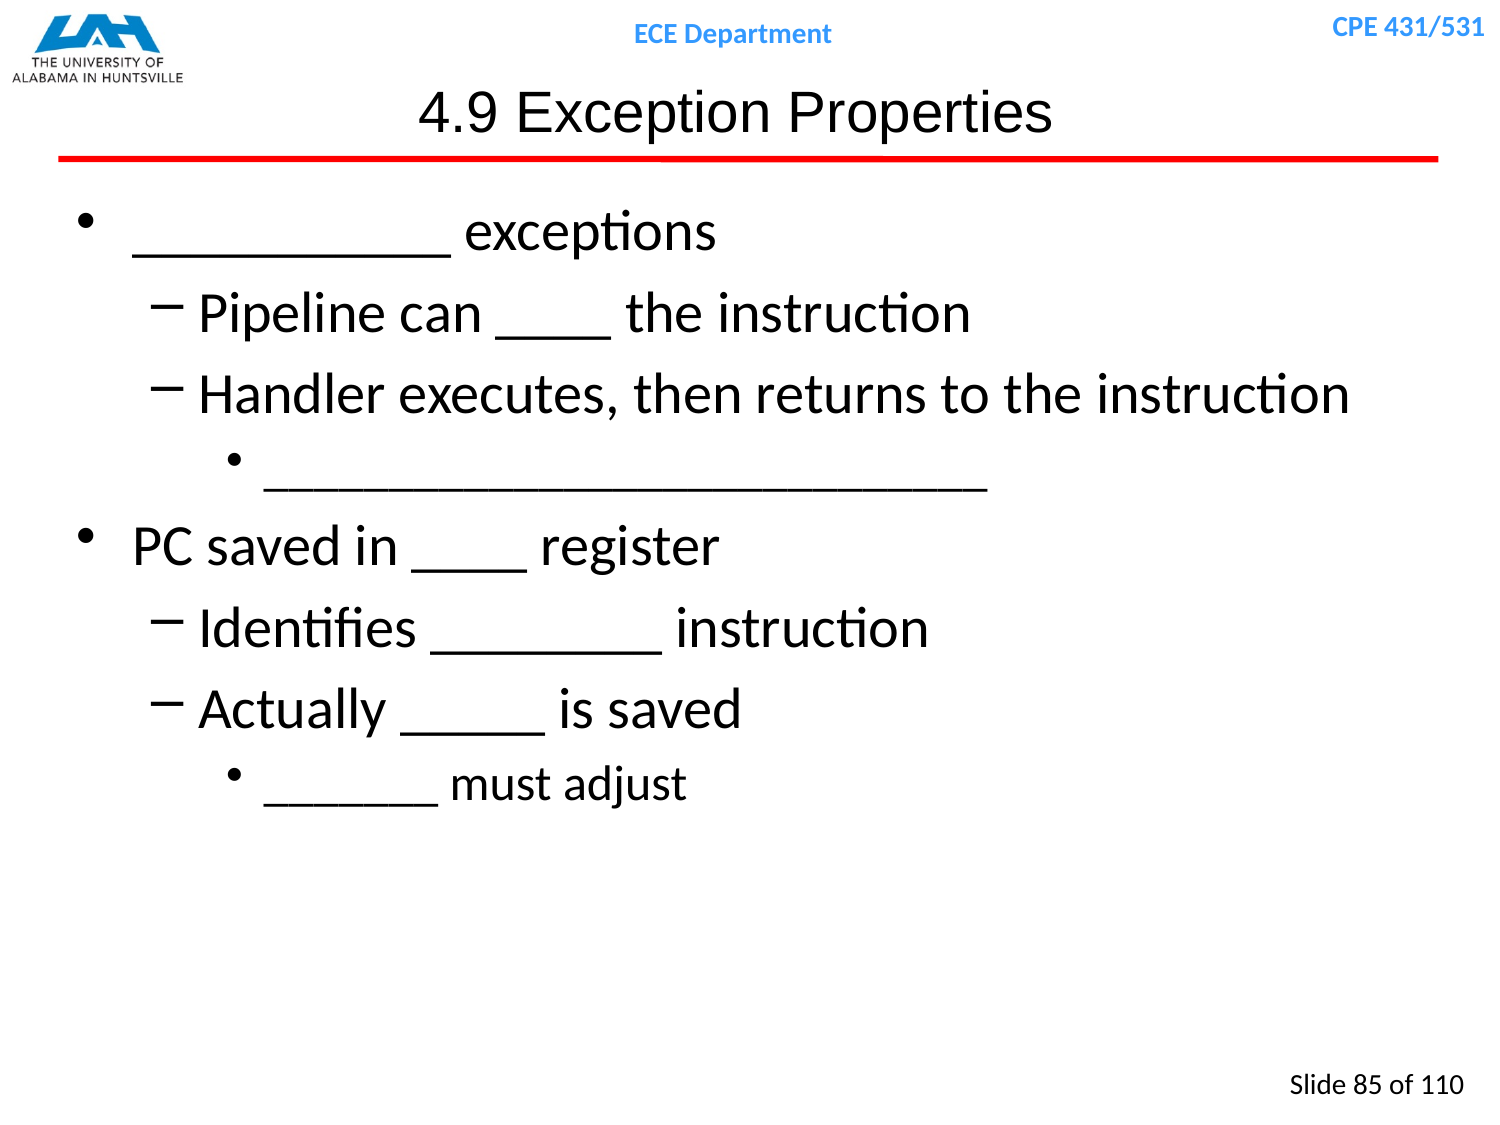

# 4.9 Exception Properties
___________ exceptions
Pipeline can ____ the instruction
Handler executes, then returns to the instruction
_____________________________
PC saved in ____ register
Identifies ________ instruction
Actually _____ is saved
_______ must adjust